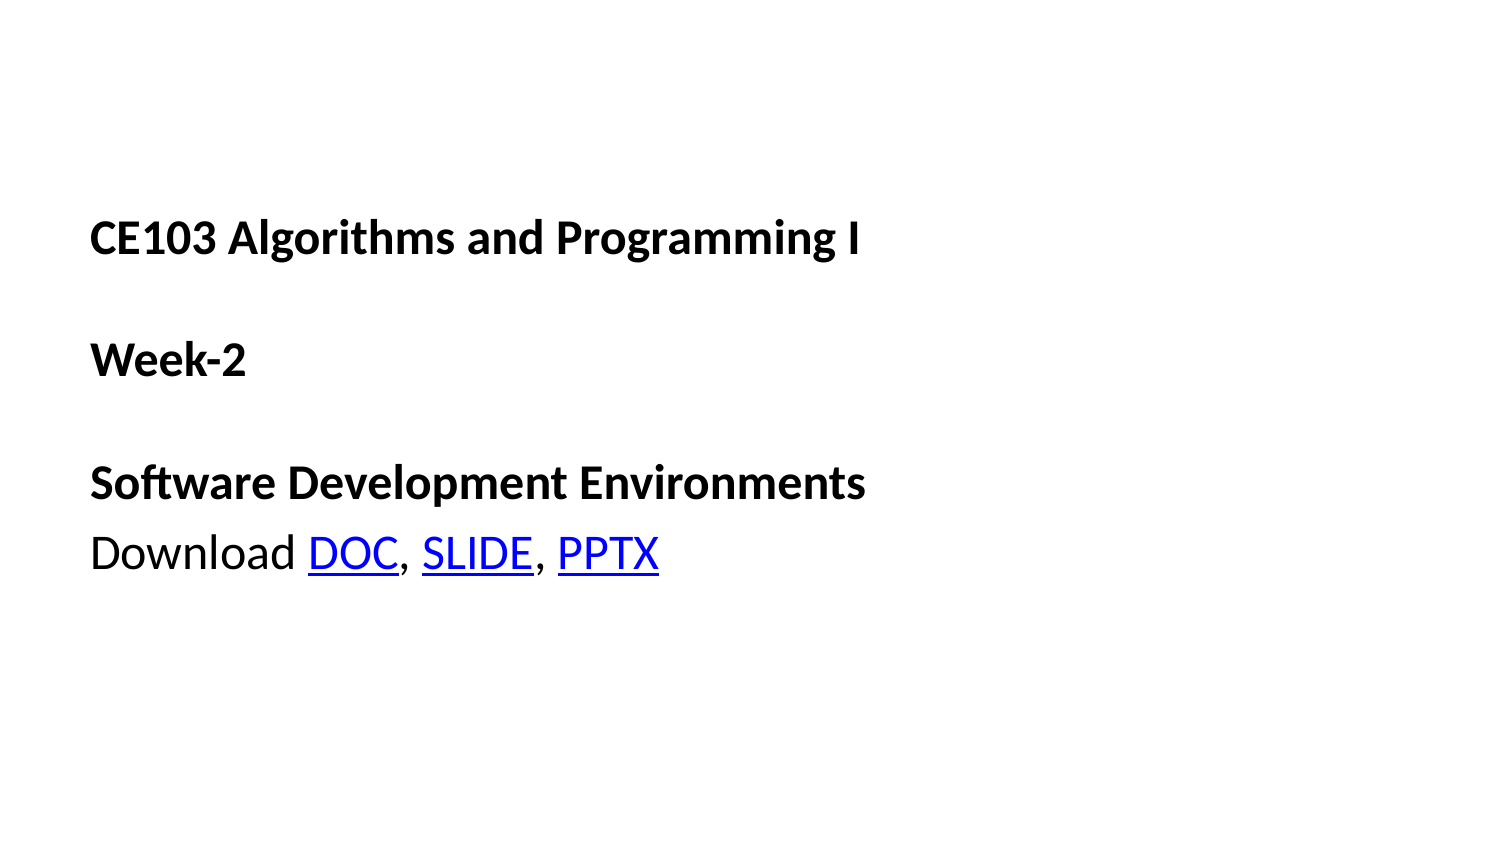

CE103 Algorithms and Programming I
Week-2
Software Development Environments
Download DOC, SLIDE, PPTX